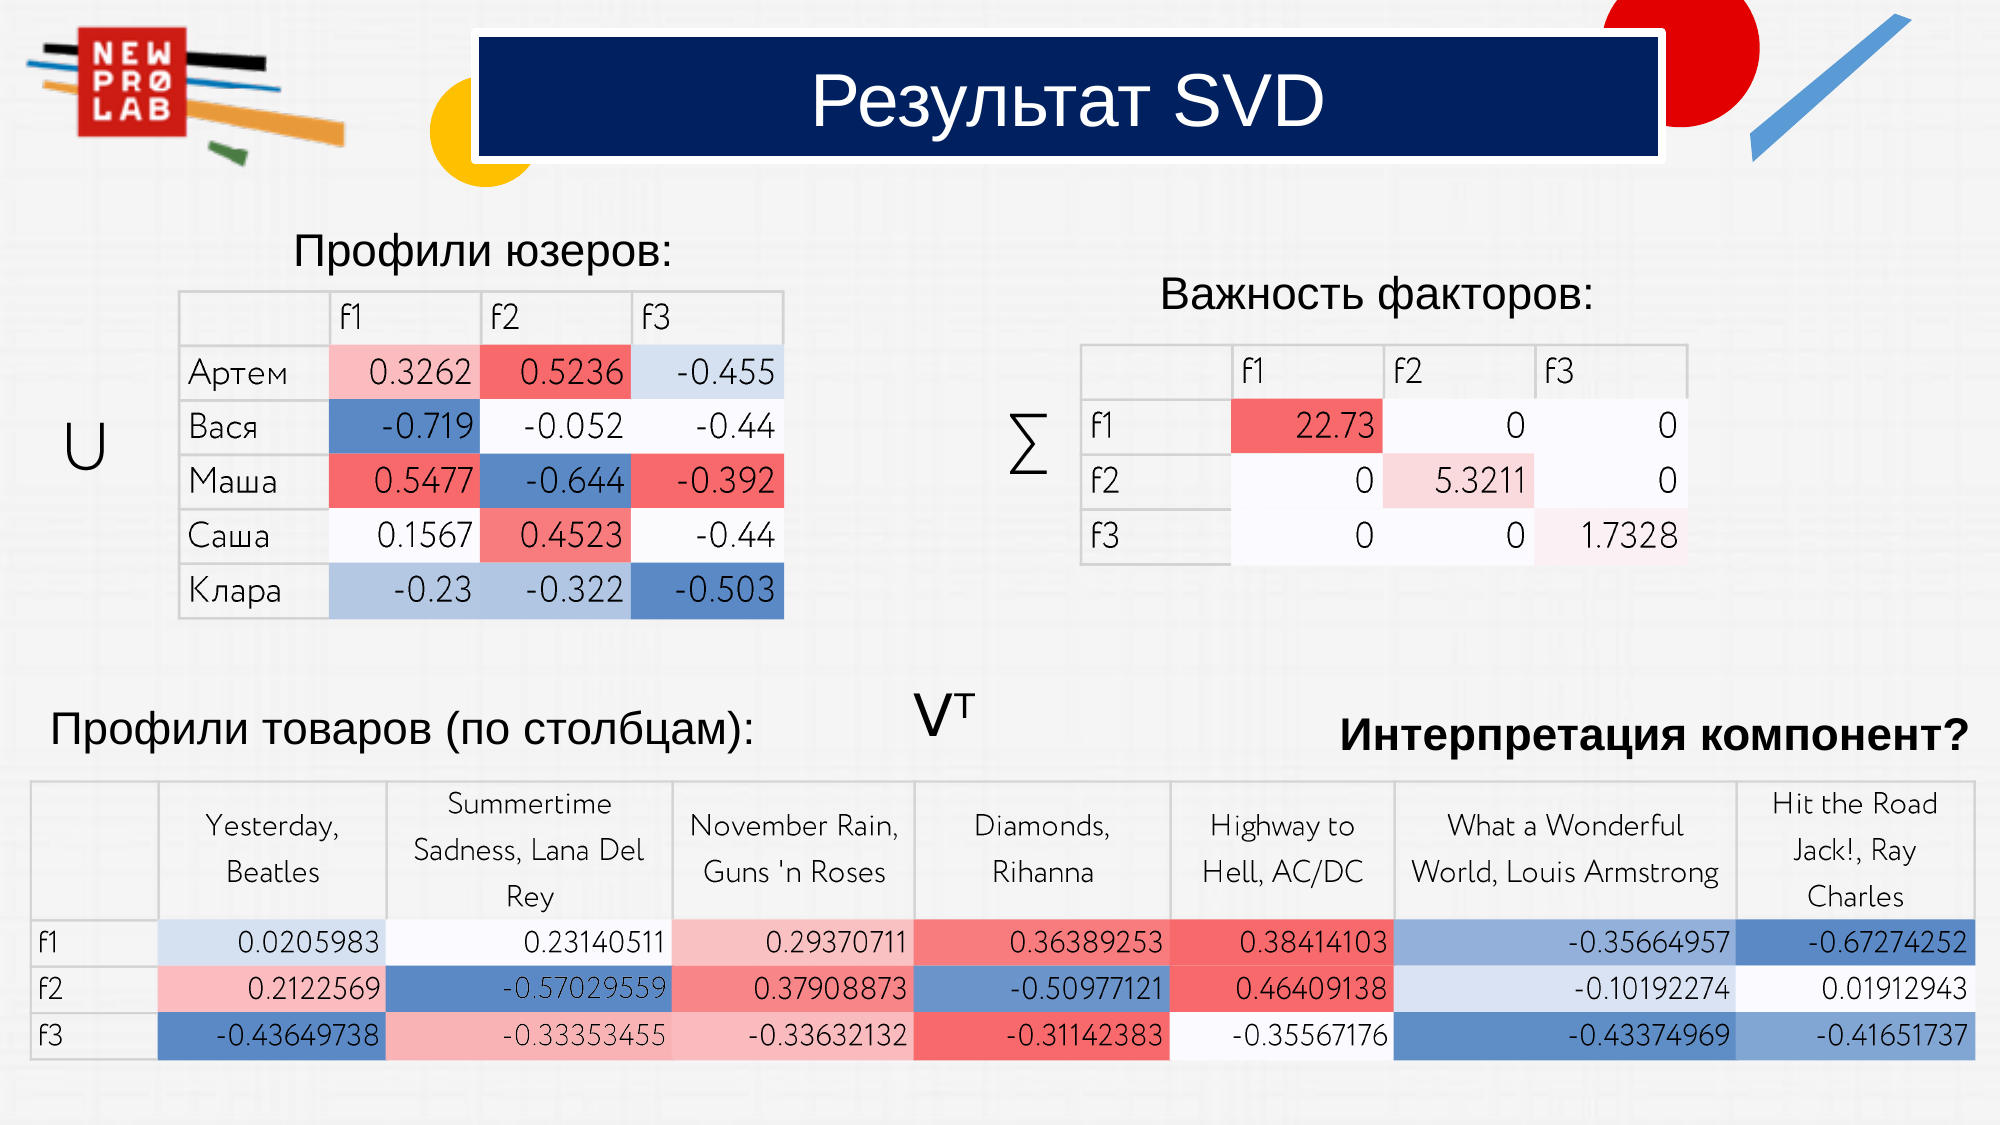

# Результат SVD
Профили юзеров:
Важность факторов:

VT
Профили товаров (по столбцам):
Интерпретация компонент?